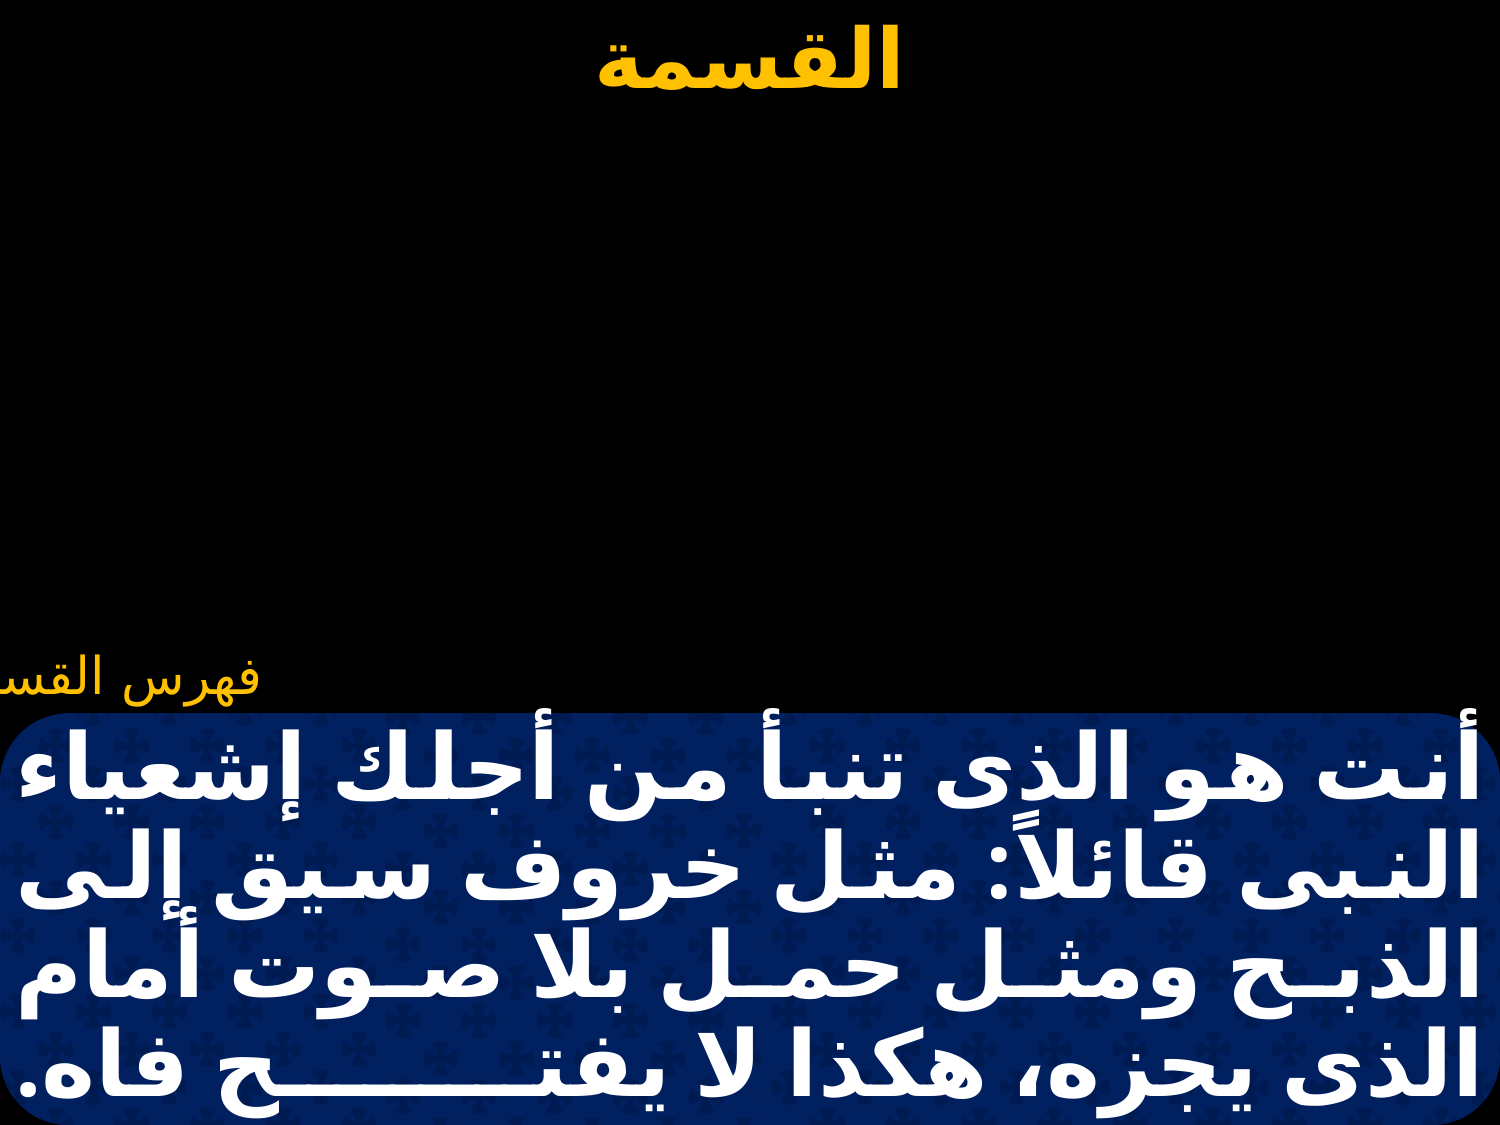

#
أنت هو الذى تنبأ من أجلك إشعياء النبى قائلاً: مثل خروف سيق إلى الذبح ومثل حمل بلا صوت أمام الذى يجزه، هكذا لا يفتح فاه. رفــع حكمه فى تواضعه وجيله من يقدر أن يقصه.